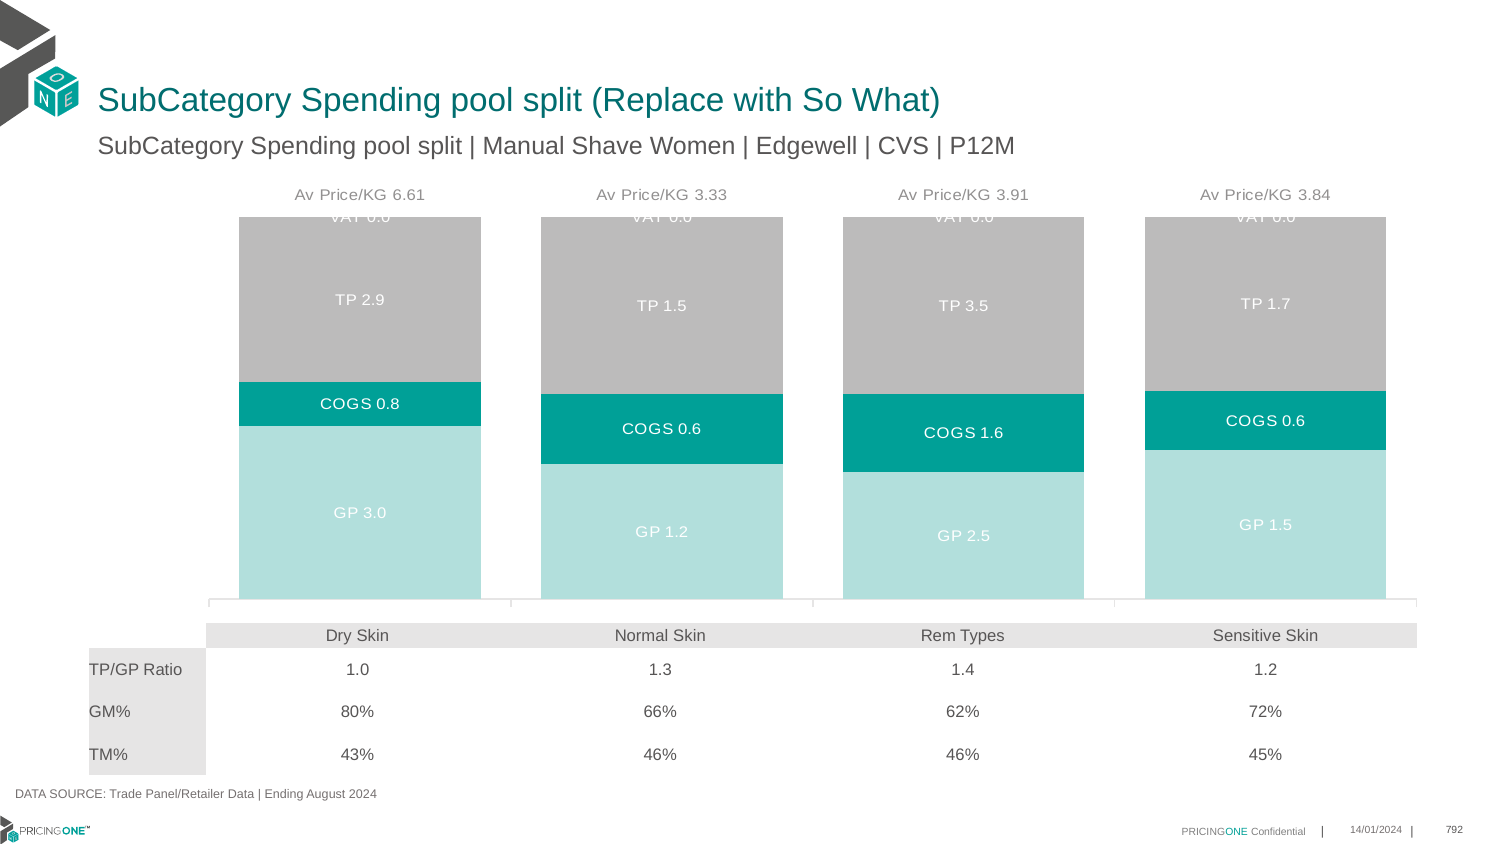

# SubCategory Spending pool split (Replace with So What)
SubCategory Spending pool split | Manual Shave Women | Edgewell | CVS | P12M

### Chart

| Category | GP | COGS | TP | VAT |
|---|---|---|---|---|
| Av Price/KG 6.61 | 2.9956505244341916 | 0.7530849135614958 | 2.863022061341606 | 0.0 |
| Av Price/KG 3.33 | 1.1585351077521107 | 0.6060840378609635 | 1.525437181825293 | 0.0 |
| Av Price/KG 3.91 | 2.507307310282434 | 1.5646956077142147 | 3.5092900475926516 | 0.0 |
| Av Price/KG 3.84 | 1.4662998478395302 | 0.5803404989007798 | 1.7233644554047847 | 0.0 |
|  | Dry Skin | Normal Skin | Rem Types | Sensitive Skin |
| --- | --- | --- | --- | --- |
| TP/GP Ratio | 1.0 | 1.3 | 1.4 | 1.2 |
| GM% | 80% | 66% | 62% | 72% |
| TM% | 43% | 46% | 46% | 45% |
DATA SOURCE: Trade Panel/Retailer Data | Ending August 2024

14/01/2024
792